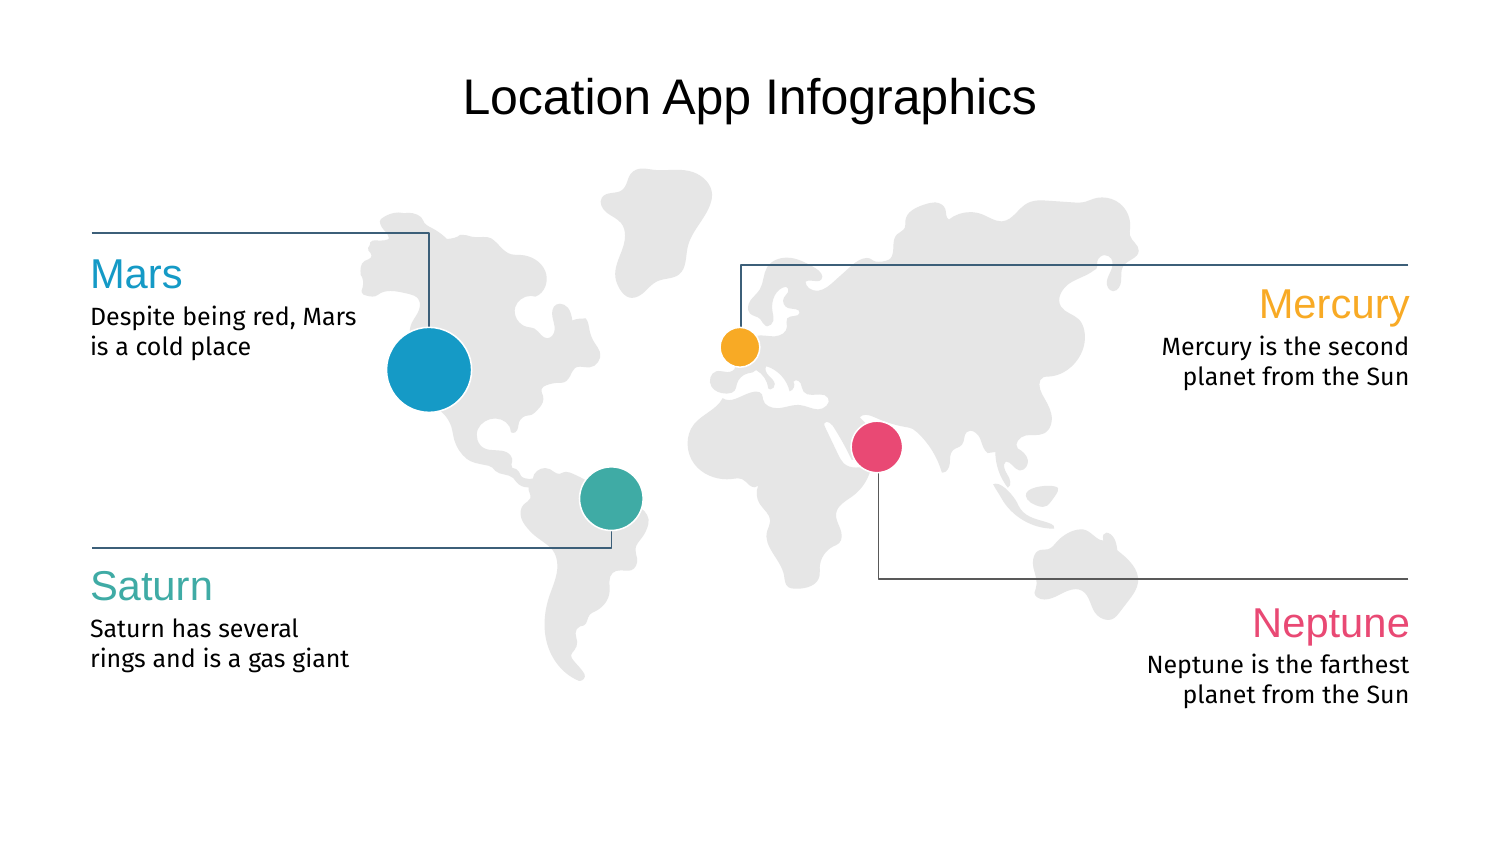

# Location App Infographics

Mars
Despite being red, Mars is a cold place

Mercury
Mercury is the second planet from the Sun

Neptune
Neptune is the farthest planet from the Sun

Saturn
Saturn has several rings and is a gas giant